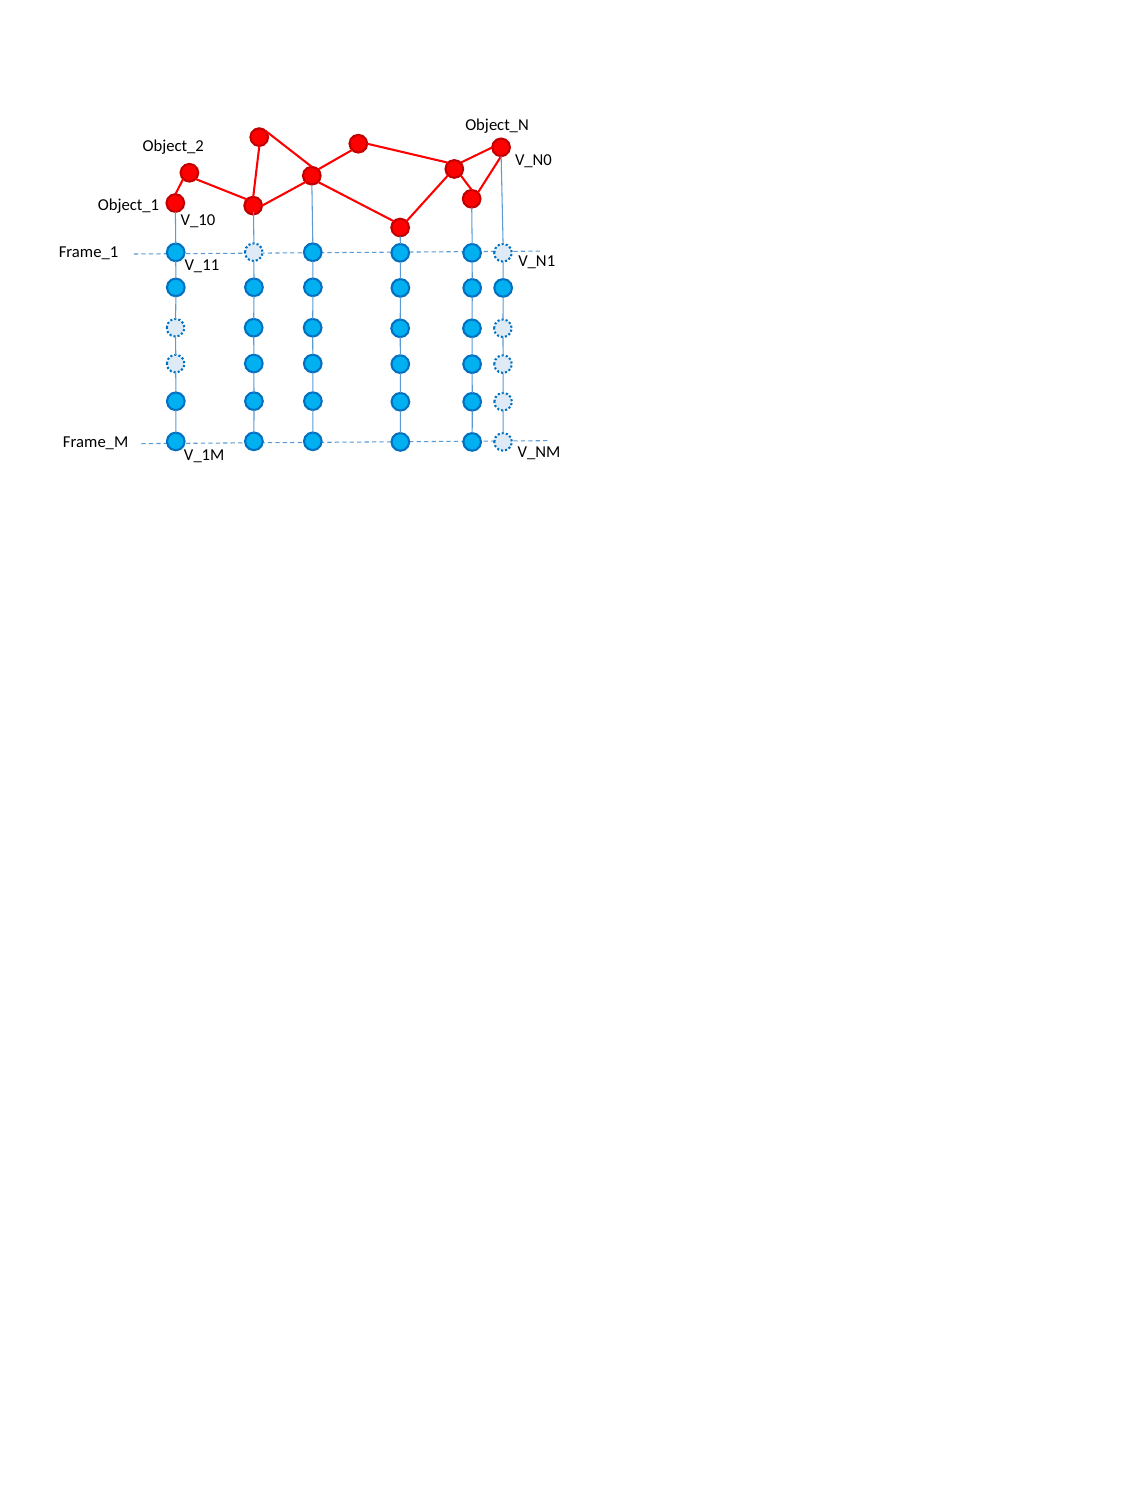

Object_N
Object_2

V_N0

Object_1

V_10

Frame_1
V_N1
V_11
Frame_M
V_NM
V_1M